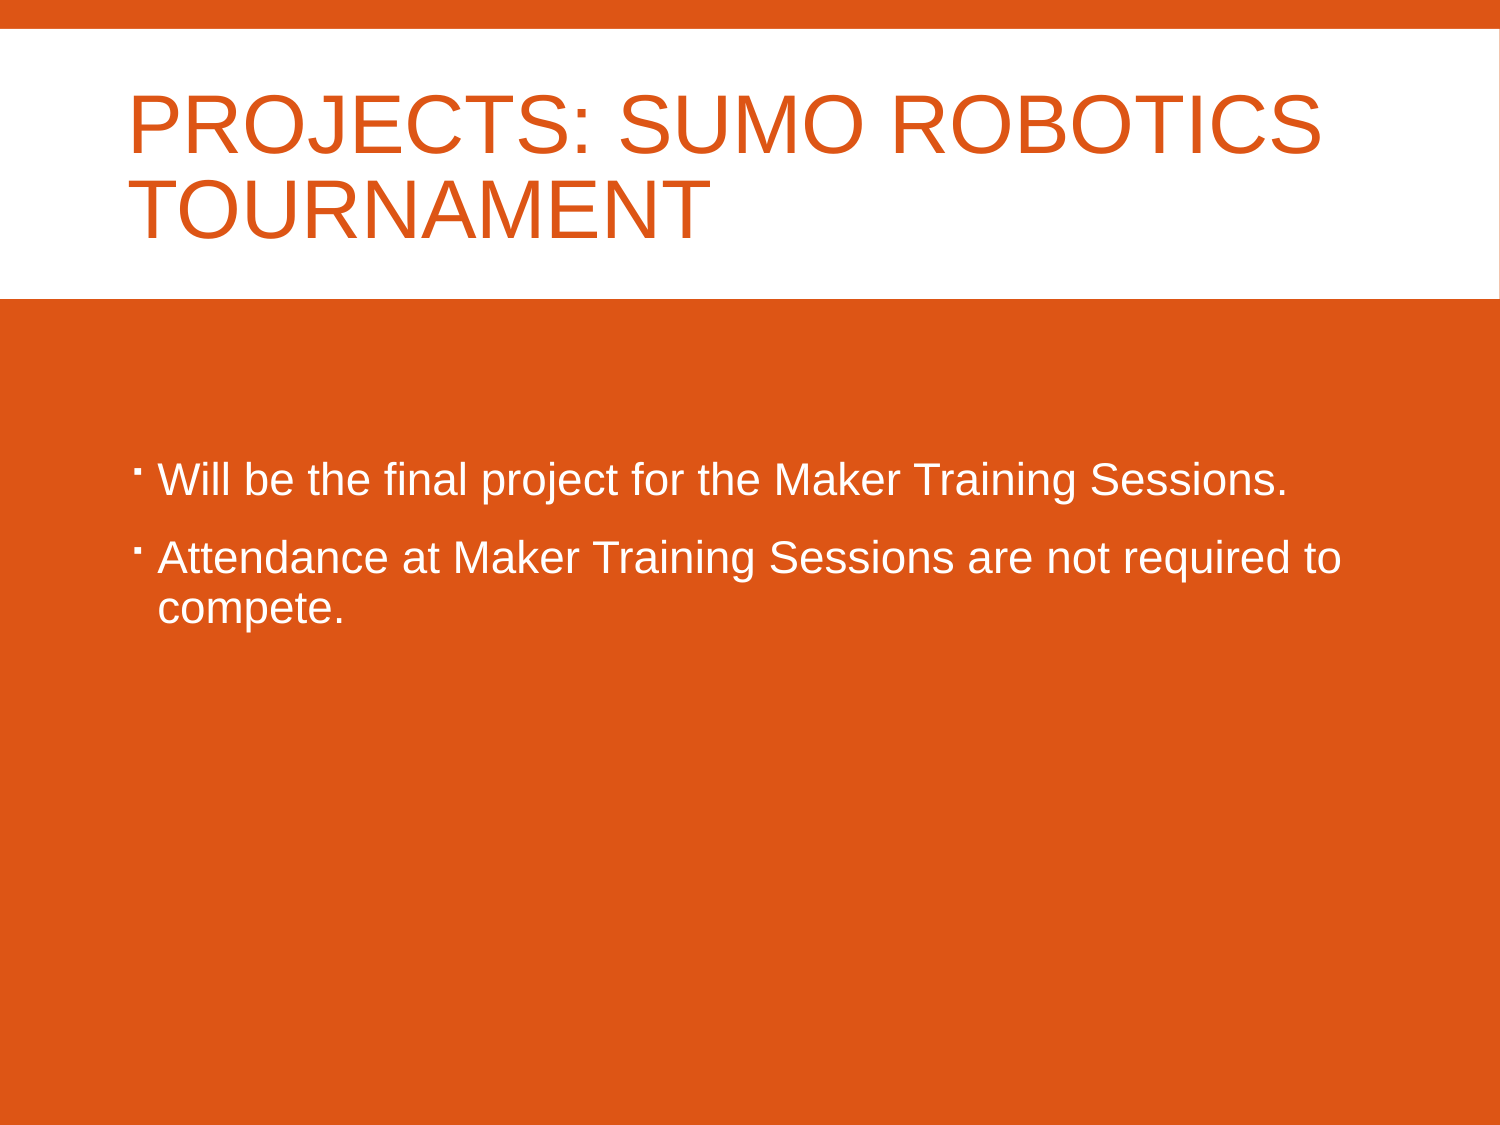

# Projects: Sumo Robotics Tournament

Will be the final project for the Maker Training Sessions.
Attendance at Maker Training Sessions are not required to compete.